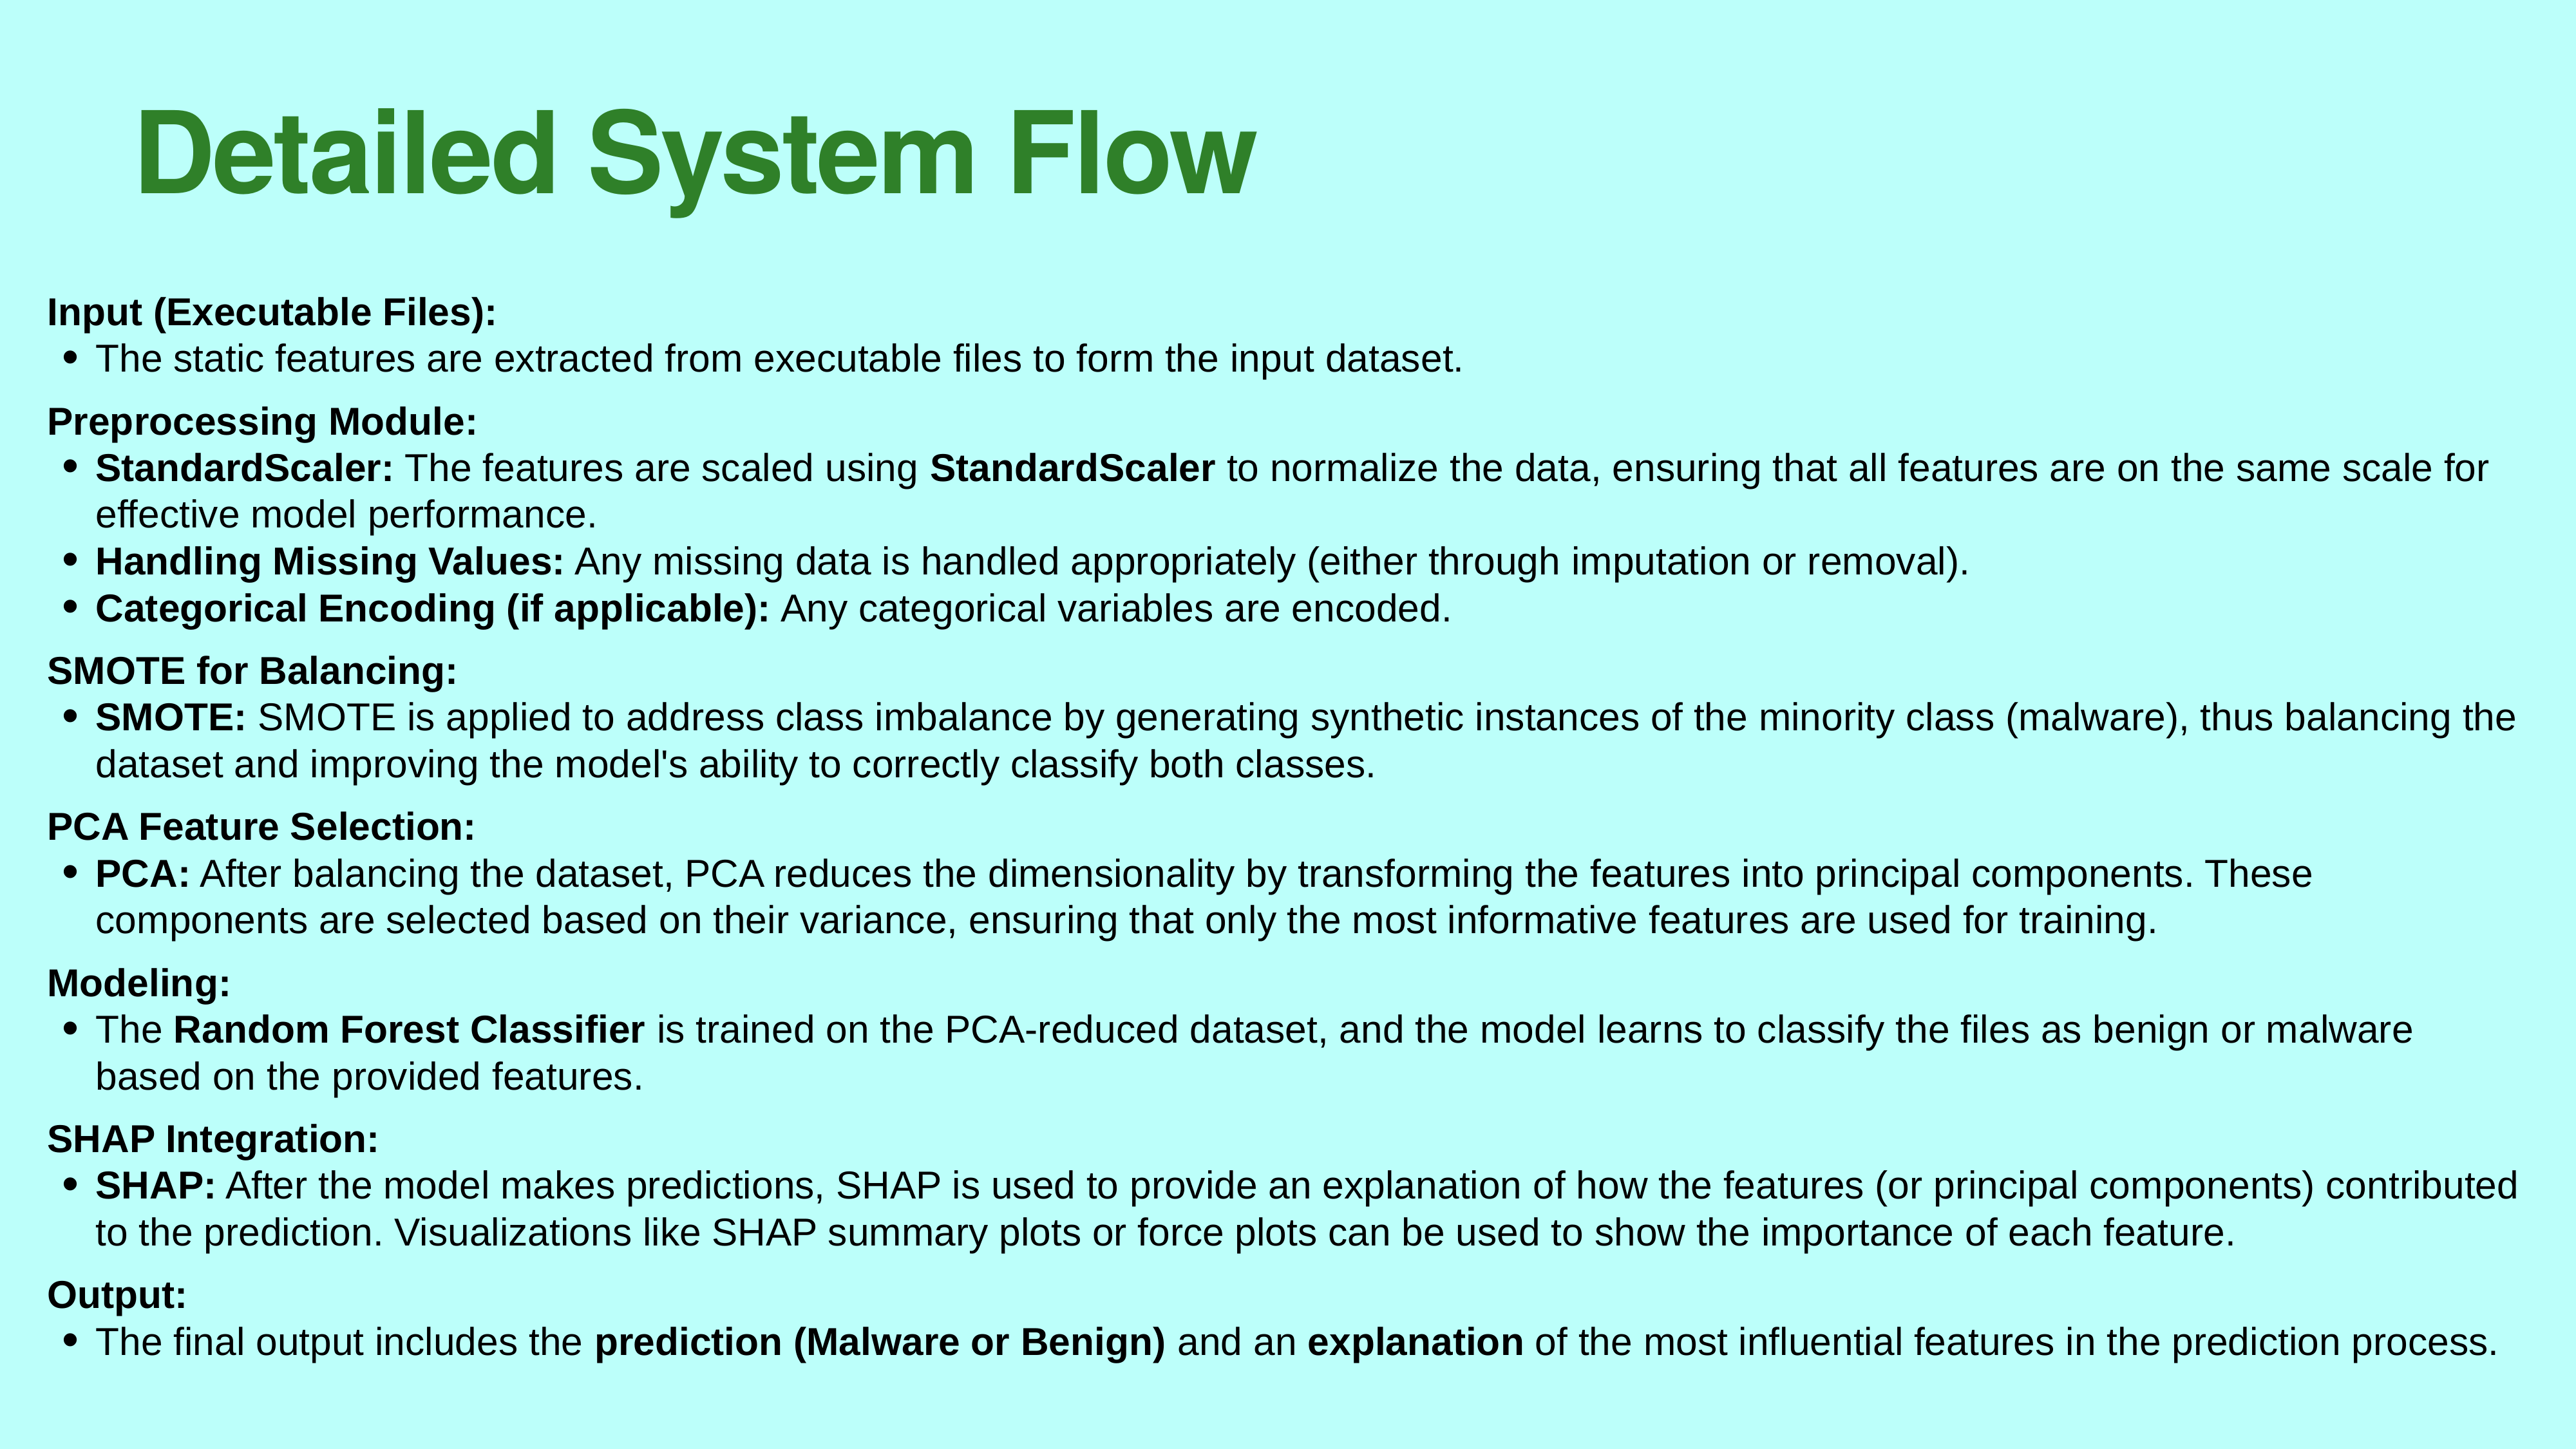

# Detailed System Flow
Input (Executable Files):
The static features are extracted from executable files to form the input dataset.
Preprocessing Module:
StandardScaler: The features are scaled using StandardScaler to normalize the data, ensuring that all features are on the same scale for effective model performance.
Handling Missing Values: Any missing data is handled appropriately (either through imputation or removal).
Categorical Encoding (if applicable): Any categorical variables are encoded.
SMOTE for Balancing:
SMOTE: SMOTE is applied to address class imbalance by generating synthetic instances of the minority class (malware), thus balancing the dataset and improving the model's ability to correctly classify both classes.
PCA Feature Selection:
PCA: After balancing the dataset, PCA reduces the dimensionality by transforming the features into principal components. These components are selected based on their variance, ensuring that only the most informative features are used for training.
Modeling:
The Random Forest Classifier is trained on the PCA-reduced dataset, and the model learns to classify the files as benign or malware based on the provided features.
SHAP Integration:
SHAP: After the model makes predictions, SHAP is used to provide an explanation of how the features (or principal components) contributed to the prediction. Visualizations like SHAP summary plots or force plots can be used to show the importance of each feature.
Output:
The final output includes the prediction (Malware or Benign) and an explanation of the most influential features in the prediction process.
18